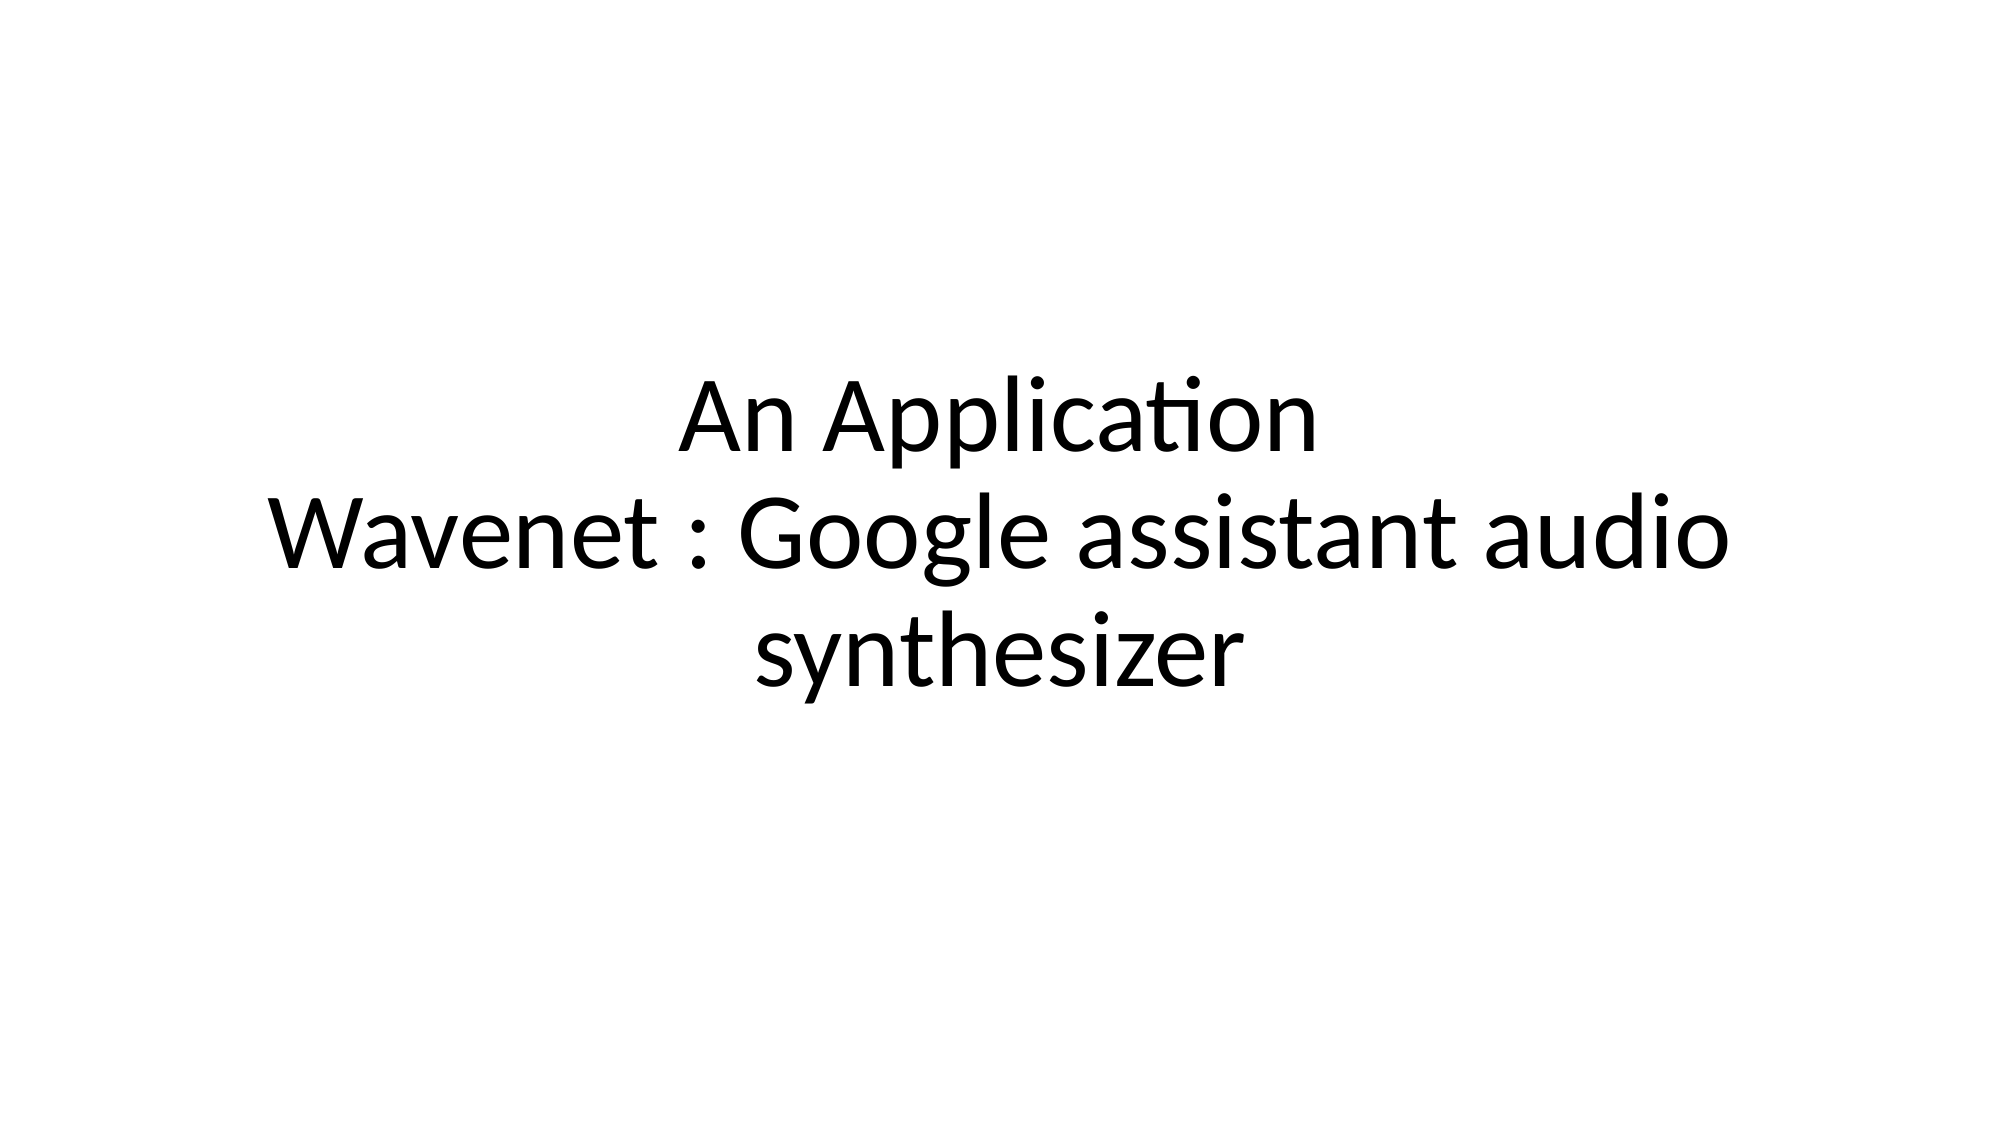

# An Application Wavenet : Google assistant audio synthesizer